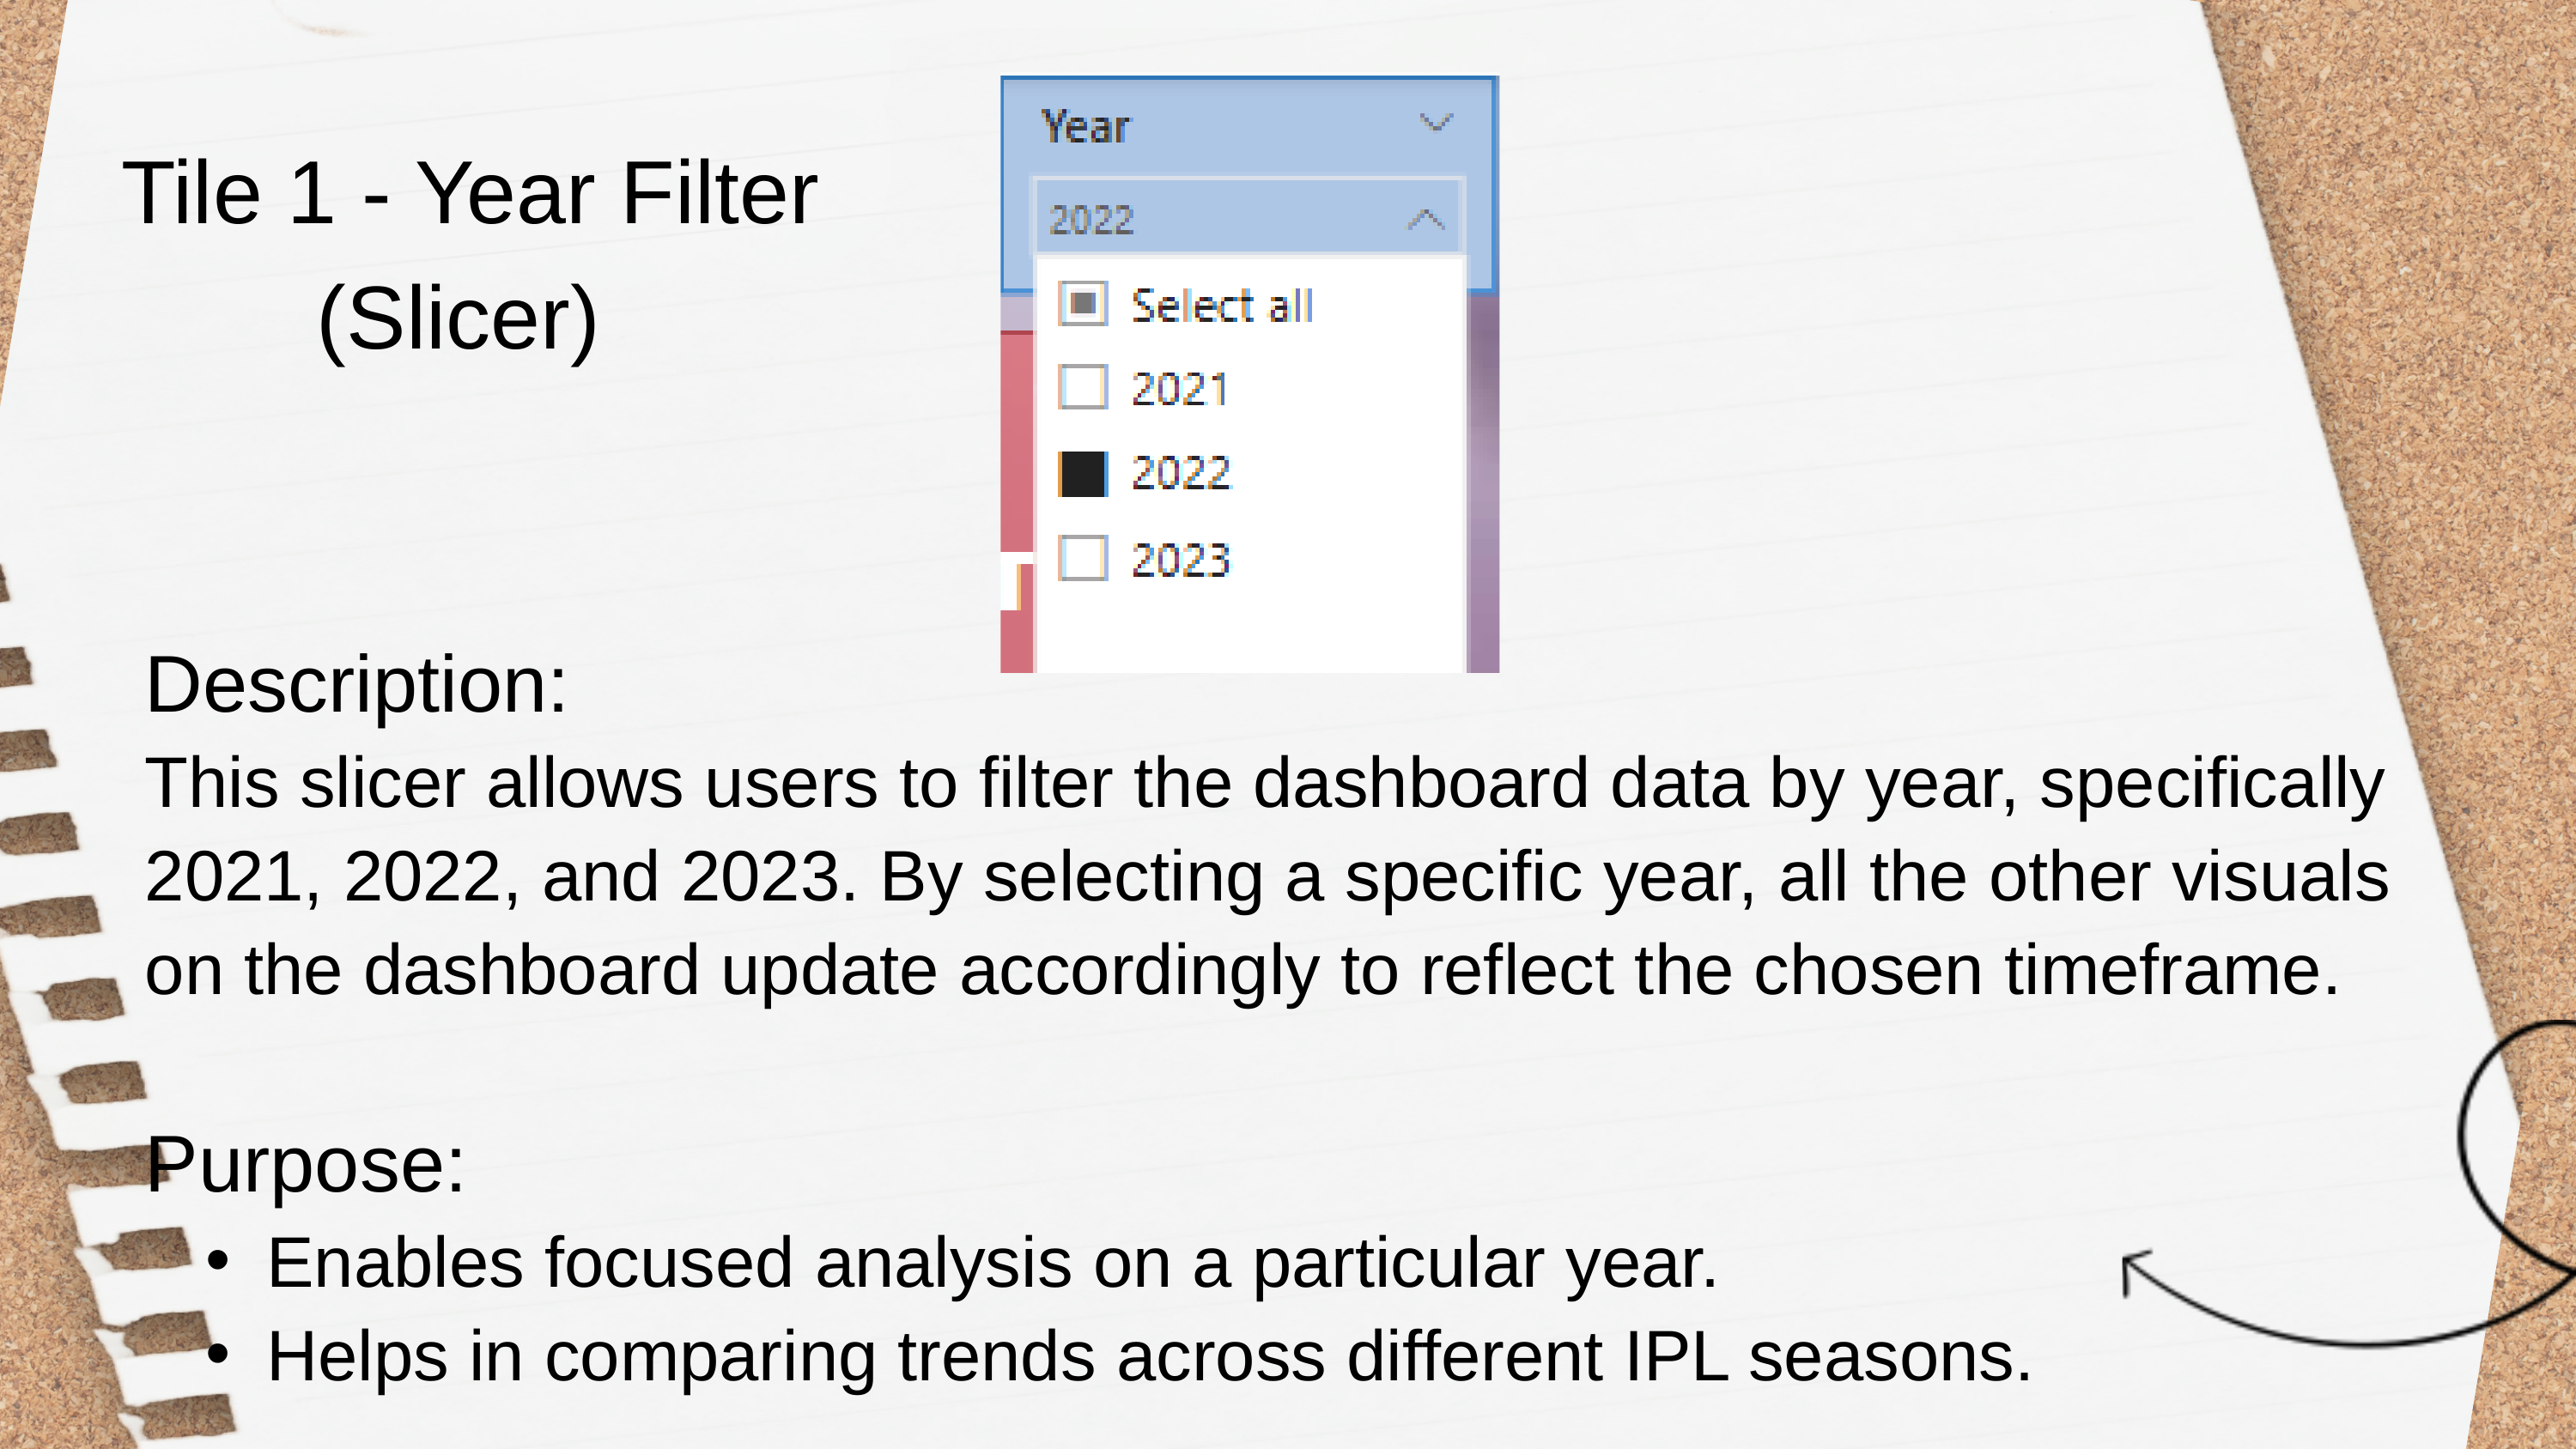

Tile 1 - Year Filter (Slicer)
Description:
This slicer allows users to filter the dashboard data by year, specifically 2021, 2022, and 2023. By selecting a specific year, all the other visuals on the dashboard update accordingly to reflect the chosen timeframe.

Purpose:
Enables focused analysis on a particular year.
Helps in comparing trends across different IPL seasons.